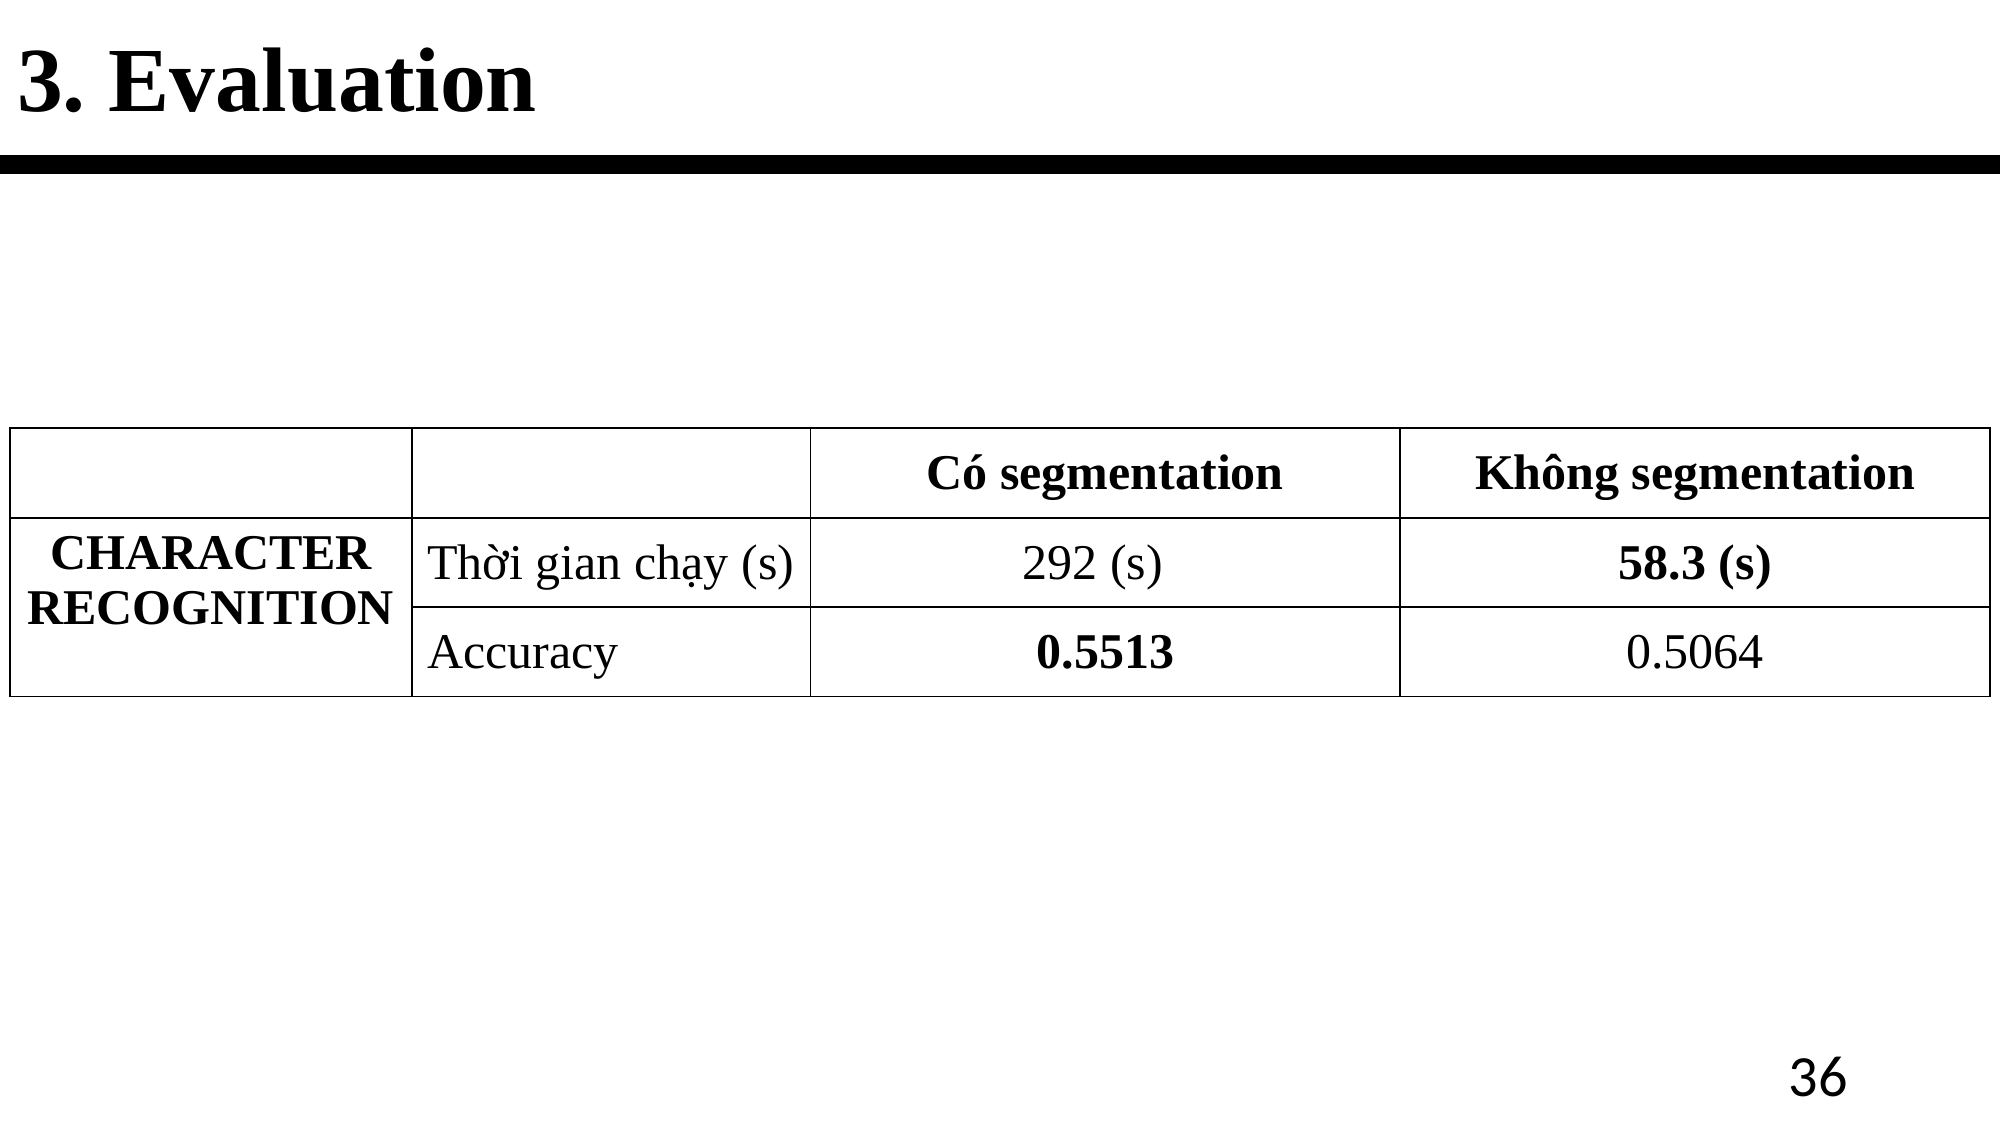

3. Evaluation
|  |  | Có segmentation | Không segmentation |
| --- | --- | --- | --- |
| CHARACTER RECOGNITION | Thời gian chạy (s) | 292 (s) | 58.3 (s) |
|  | Accuracy | 0.5513 | 0.5064 |
36